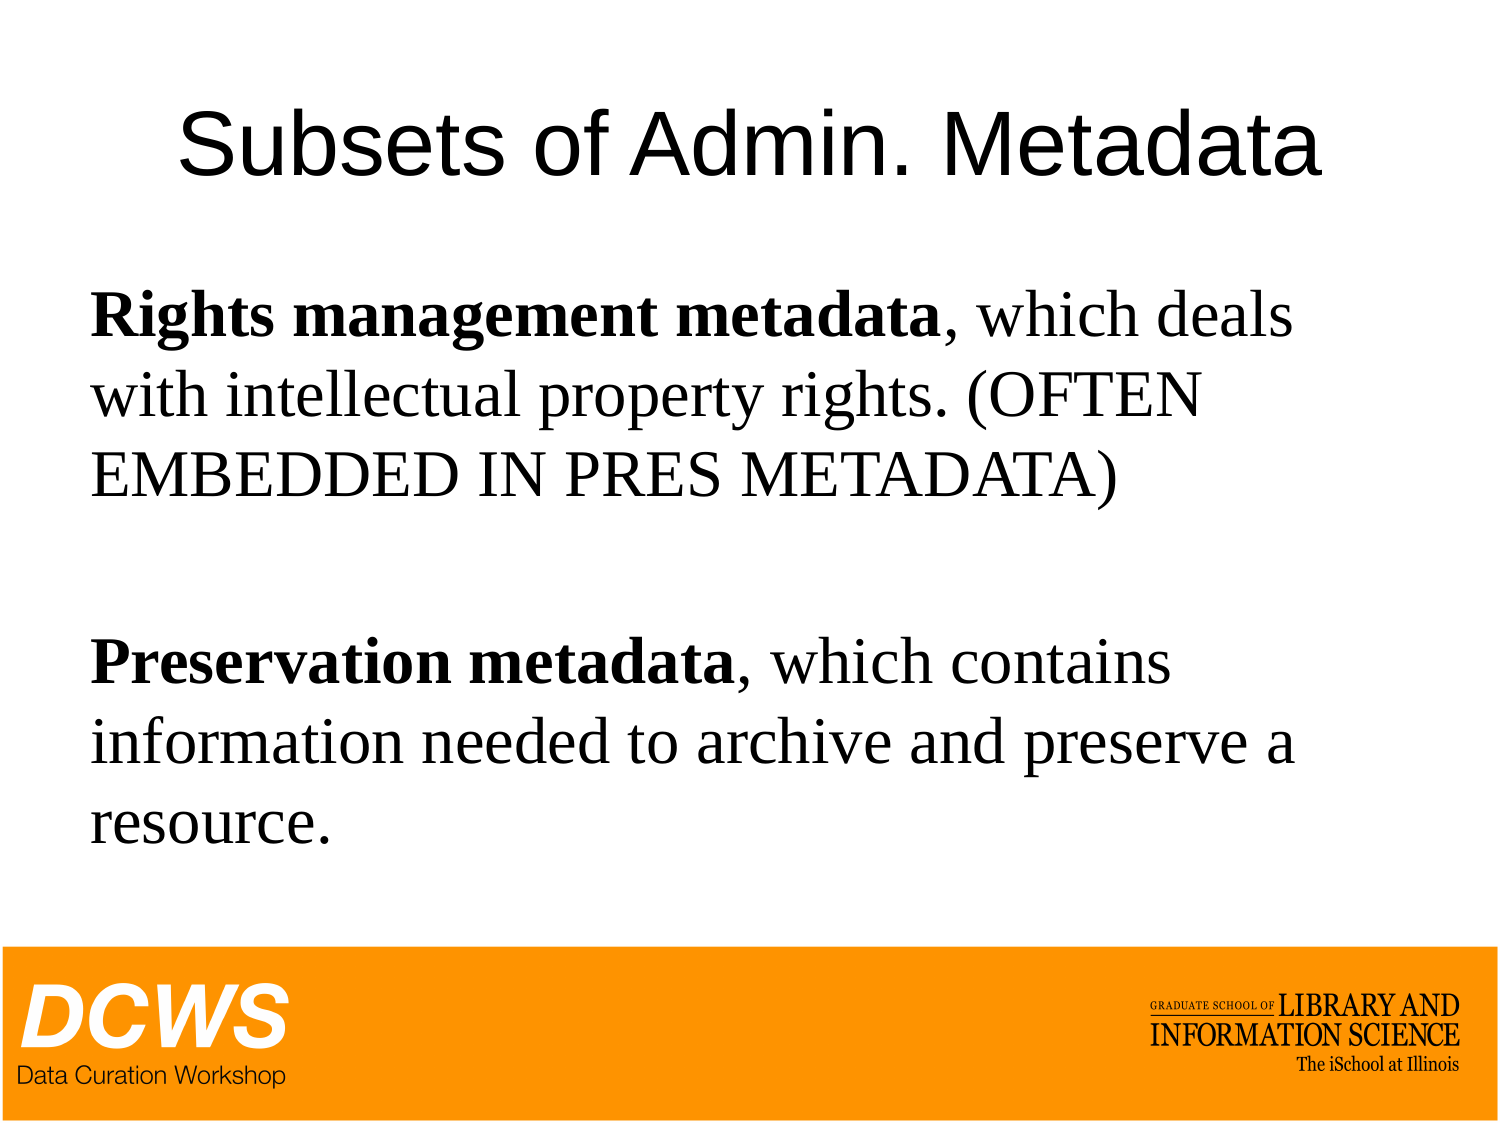

# Subsets of Admin. Metadata
Rights management metadata, which deals with intellectual property rights. (OFTEN EMBEDDED IN PRES METADATA)

Preservation metadata, which contains information needed to archive and preserve a resource.